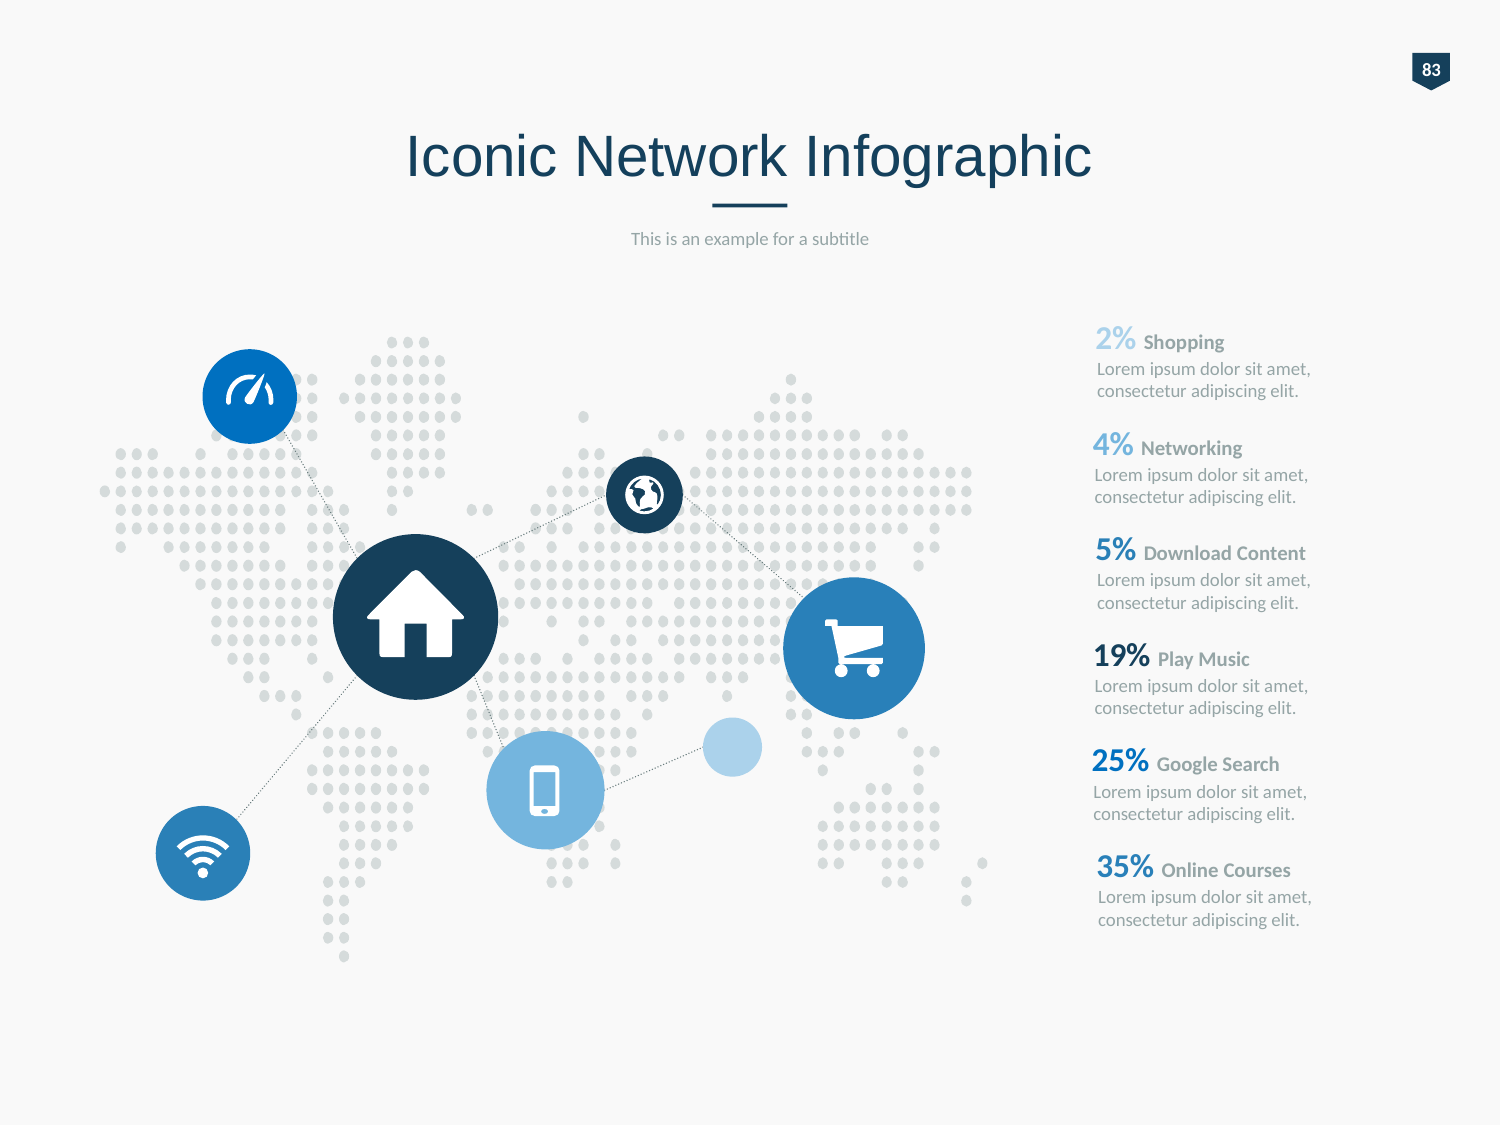

83

# Iconic Network Infographic

This is an example for a subtitle
2% Shopping
Lorem ipsum dolor sit amet, consectetur adipiscing elit.

4% Networking
Lorem ipsum dolor sit amet, consectetur adipiscing elit.

5% Download Content
Lorem ipsum dolor sit amet, consectetur adipiscing elit.

19% Play Music
Lorem ipsum dolor sit amet, consectetur adipiscing elit.

25% Google Search
Lorem ipsum dolor sit amet, consectetur adipiscing elit.

35% Online Courses
Lorem ipsum dolor sit amet, consectetur adipiscing elit.